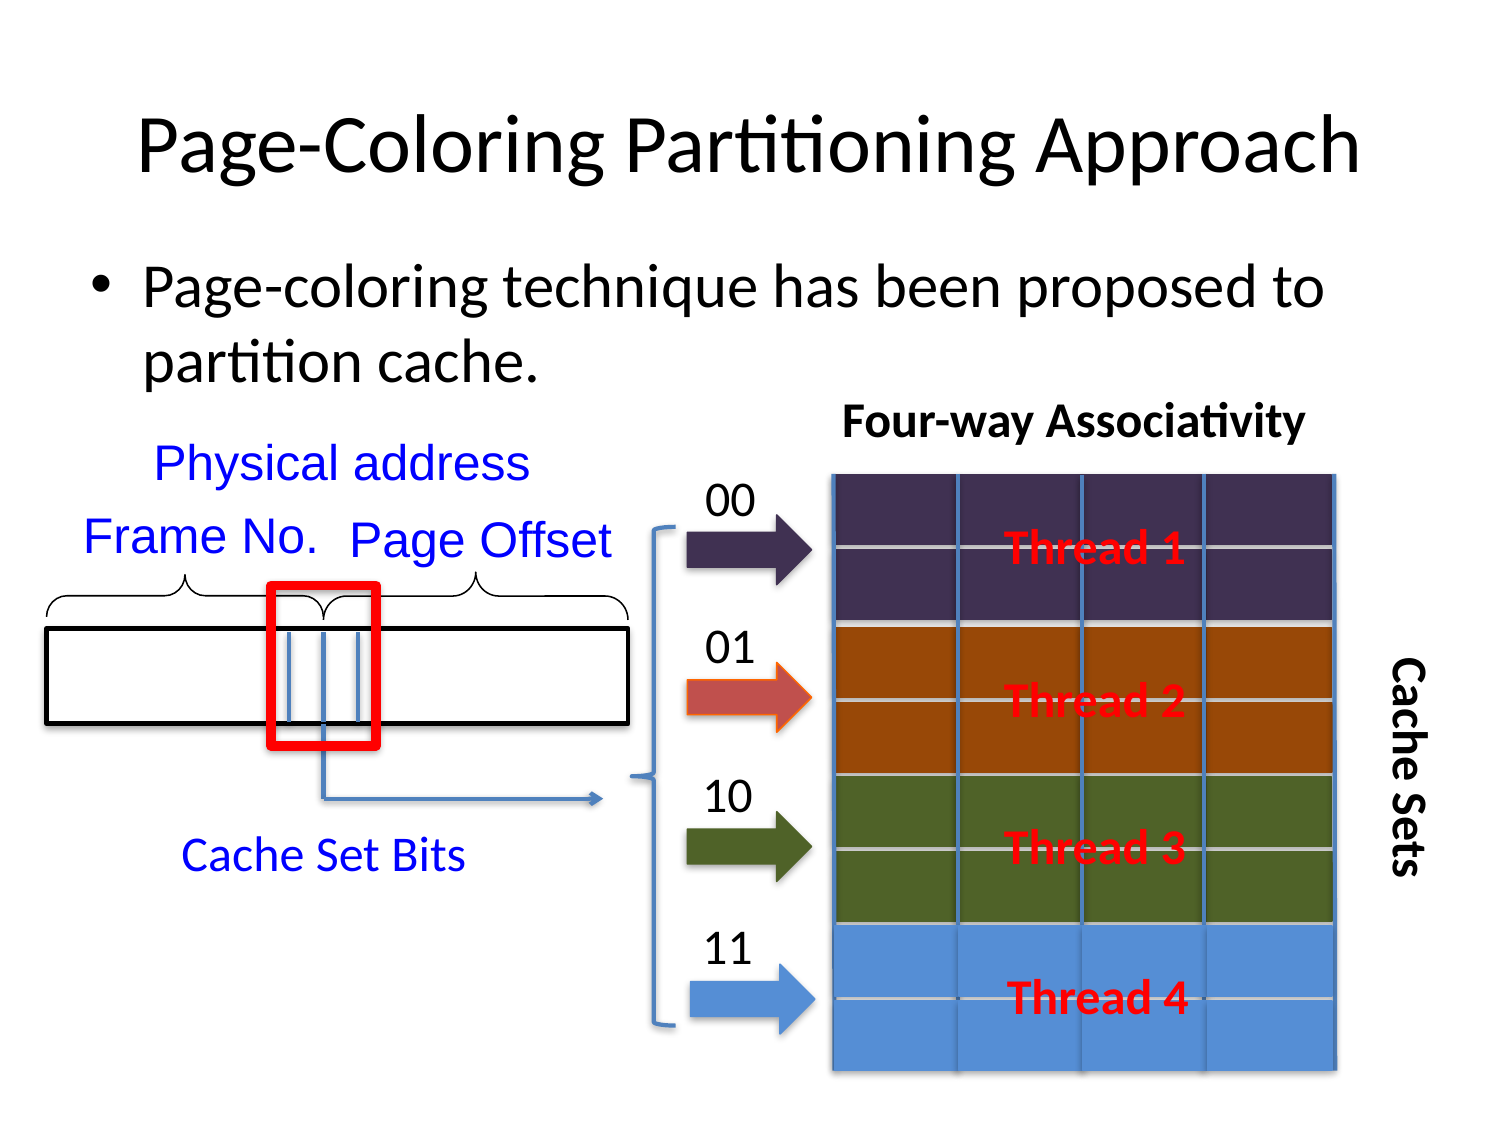

# Page-Coloring Partitioning Approach
Page-coloring technique has been proposed to partition cache.
Four-way Associativity
Physical address

00

Frame No.
Page Offset
Thread 1

01

Cache Sets
Thread 2

10

Thread 3

Cache Set Bits

11

Thread 4